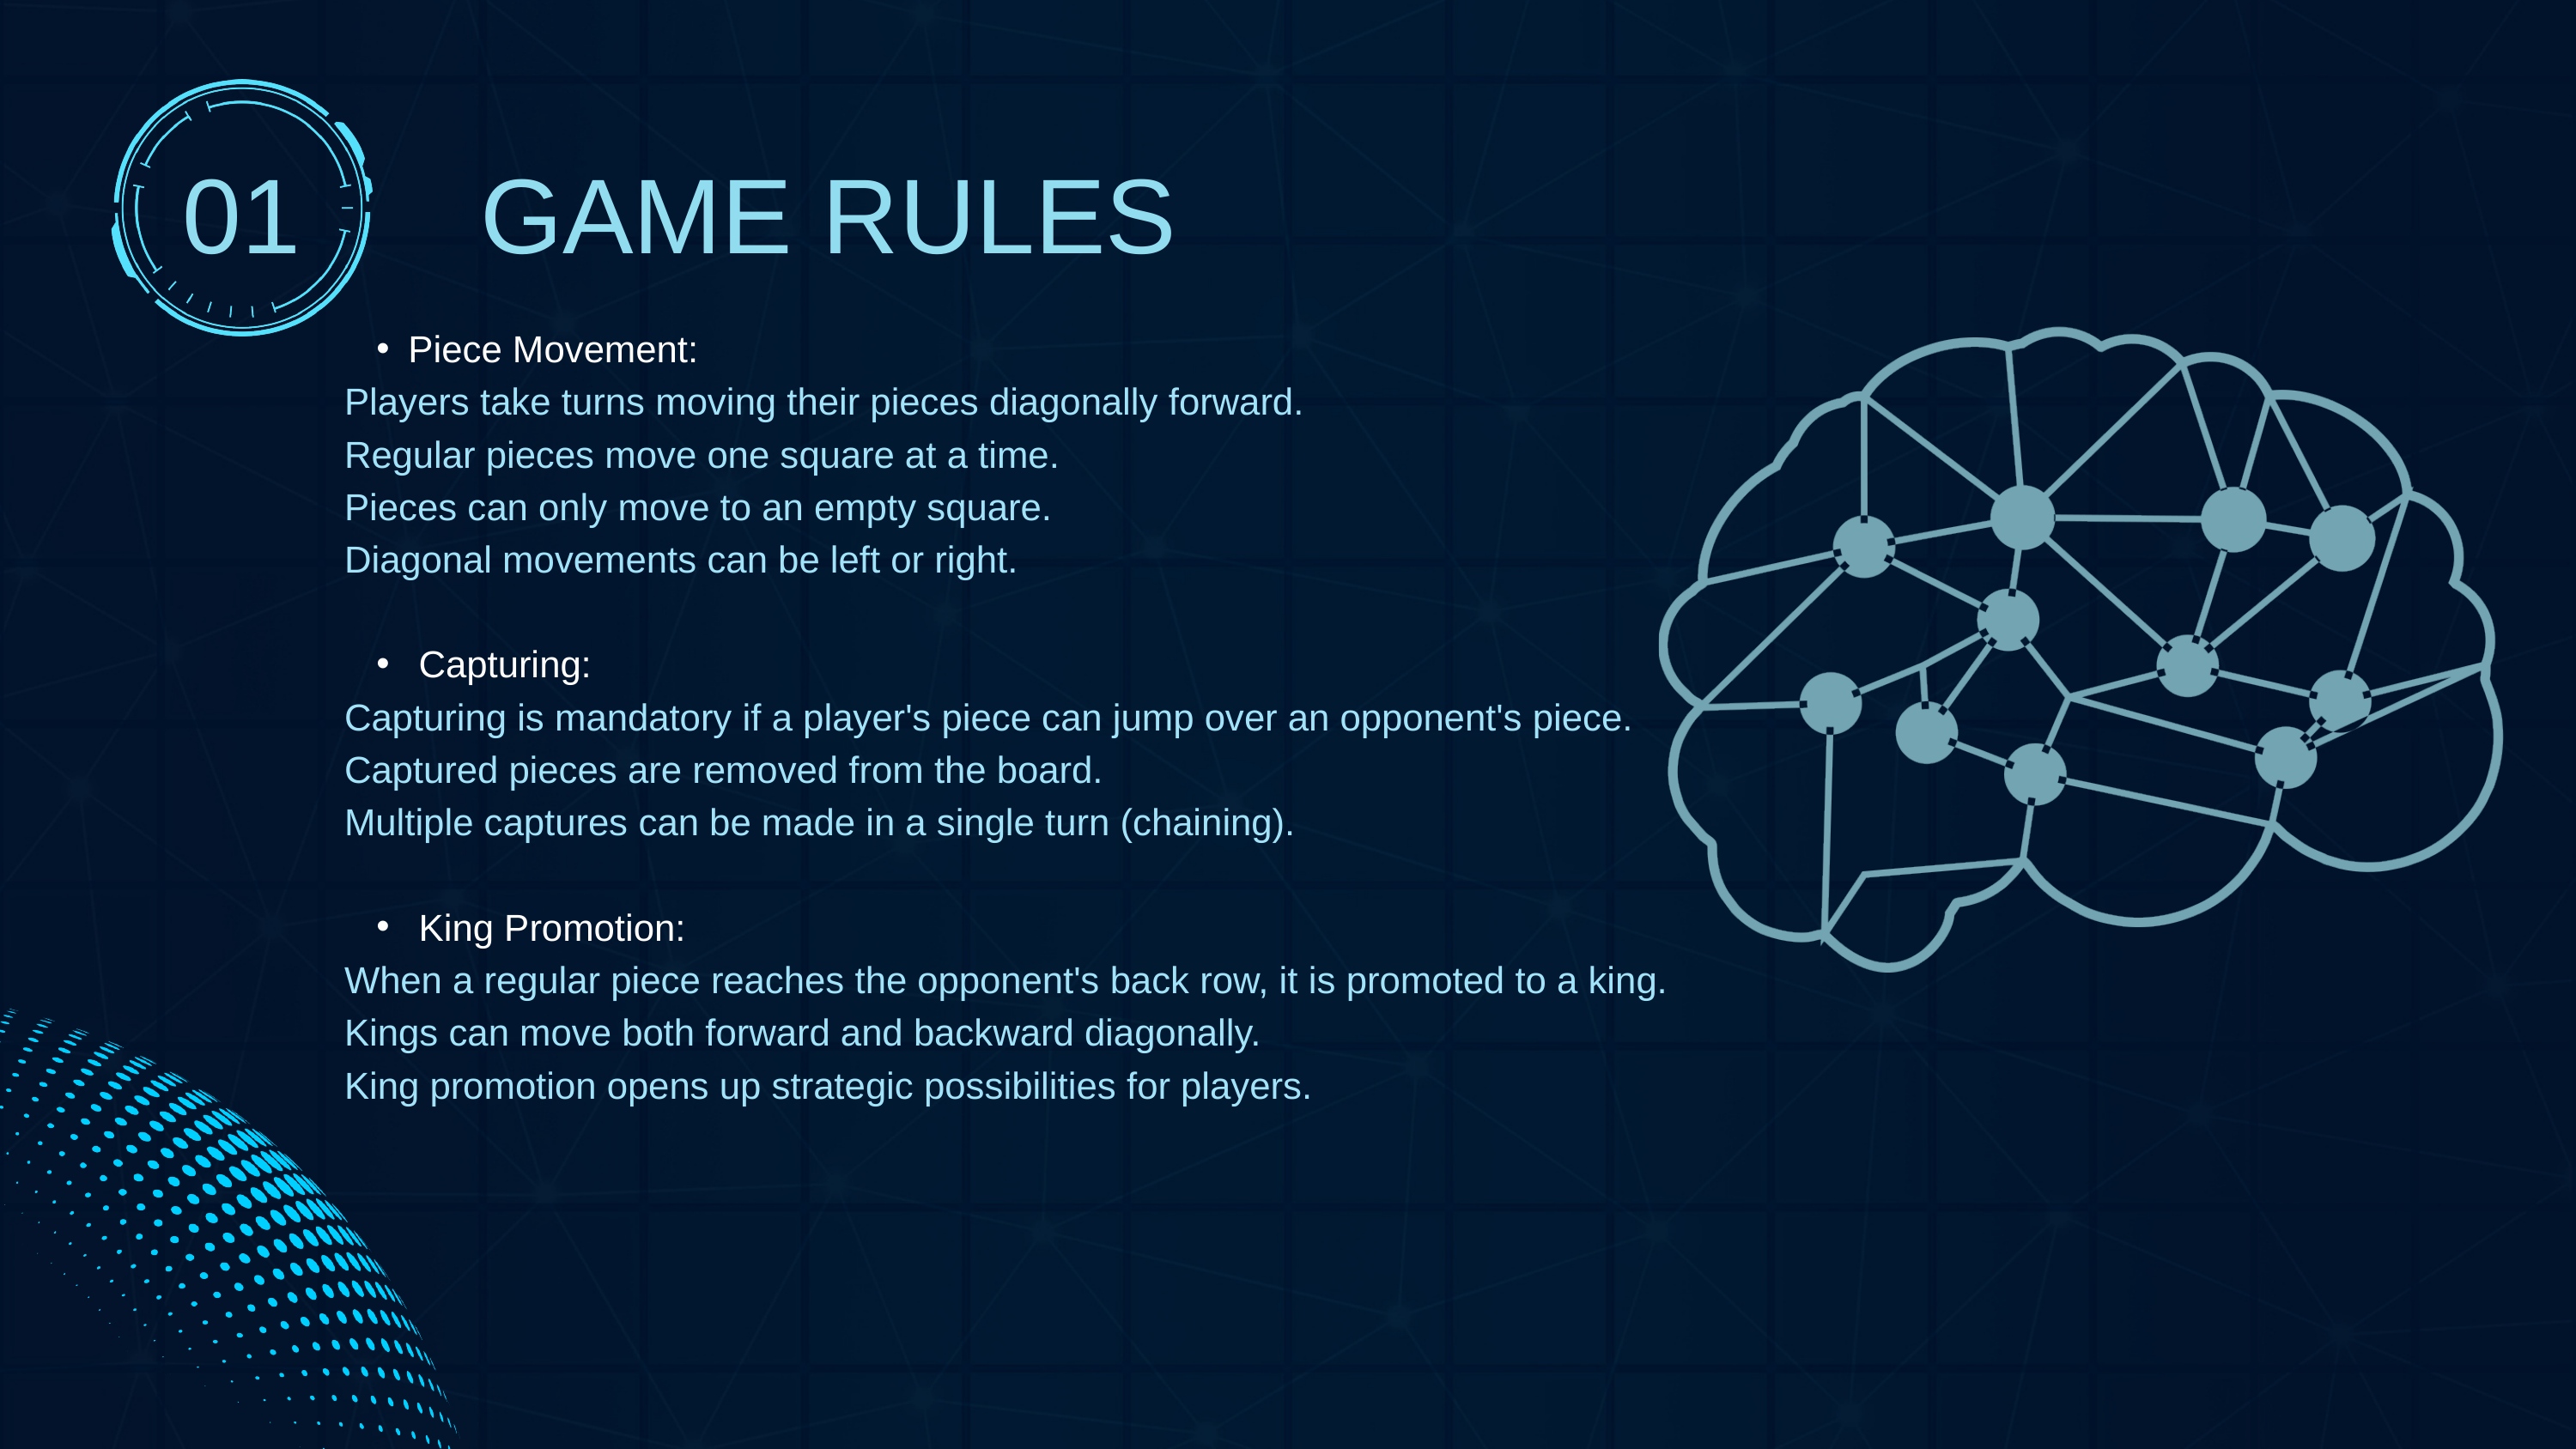

01
GAME RULES
Piece Movement:
Players take turns moving their pieces diagonally forward.
Regular pieces move one square at a time.
Pieces can only move to an empty square.
Diagonal movements can be left or right.

 Capturing:
Capturing is mandatory if a player's piece can jump over an opponent's piece.
Captured pieces are removed from the board.
Multiple captures can be made in a single turn (chaining).

 King Promotion:
When a regular piece reaches the opponent's back row, it is promoted to a king.
Kings can move both forward and backward diagonally.
King promotion opens up strategic possibilities for players.